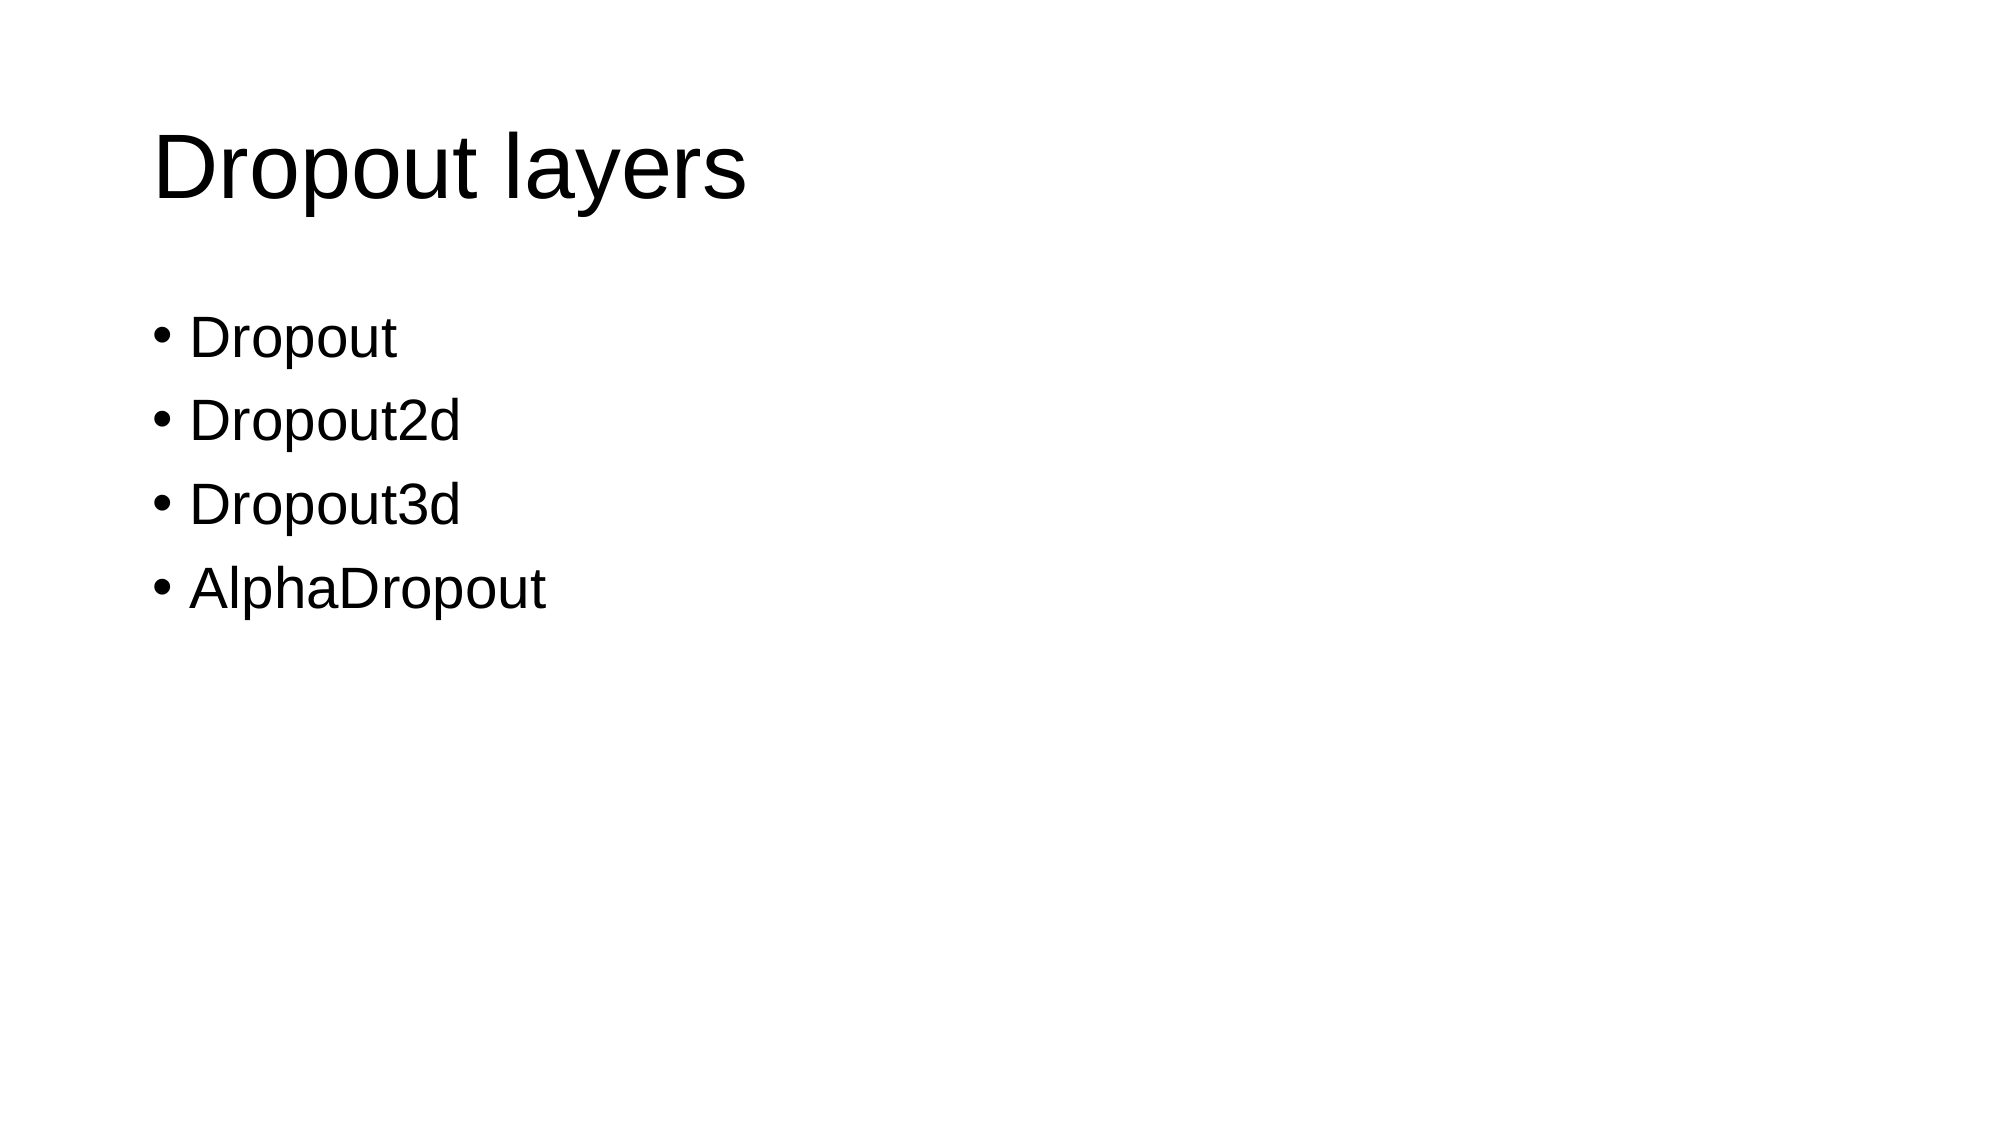

# Dropout layers
Dropout
Dropout2d
Dropout3d
AlphaDropout